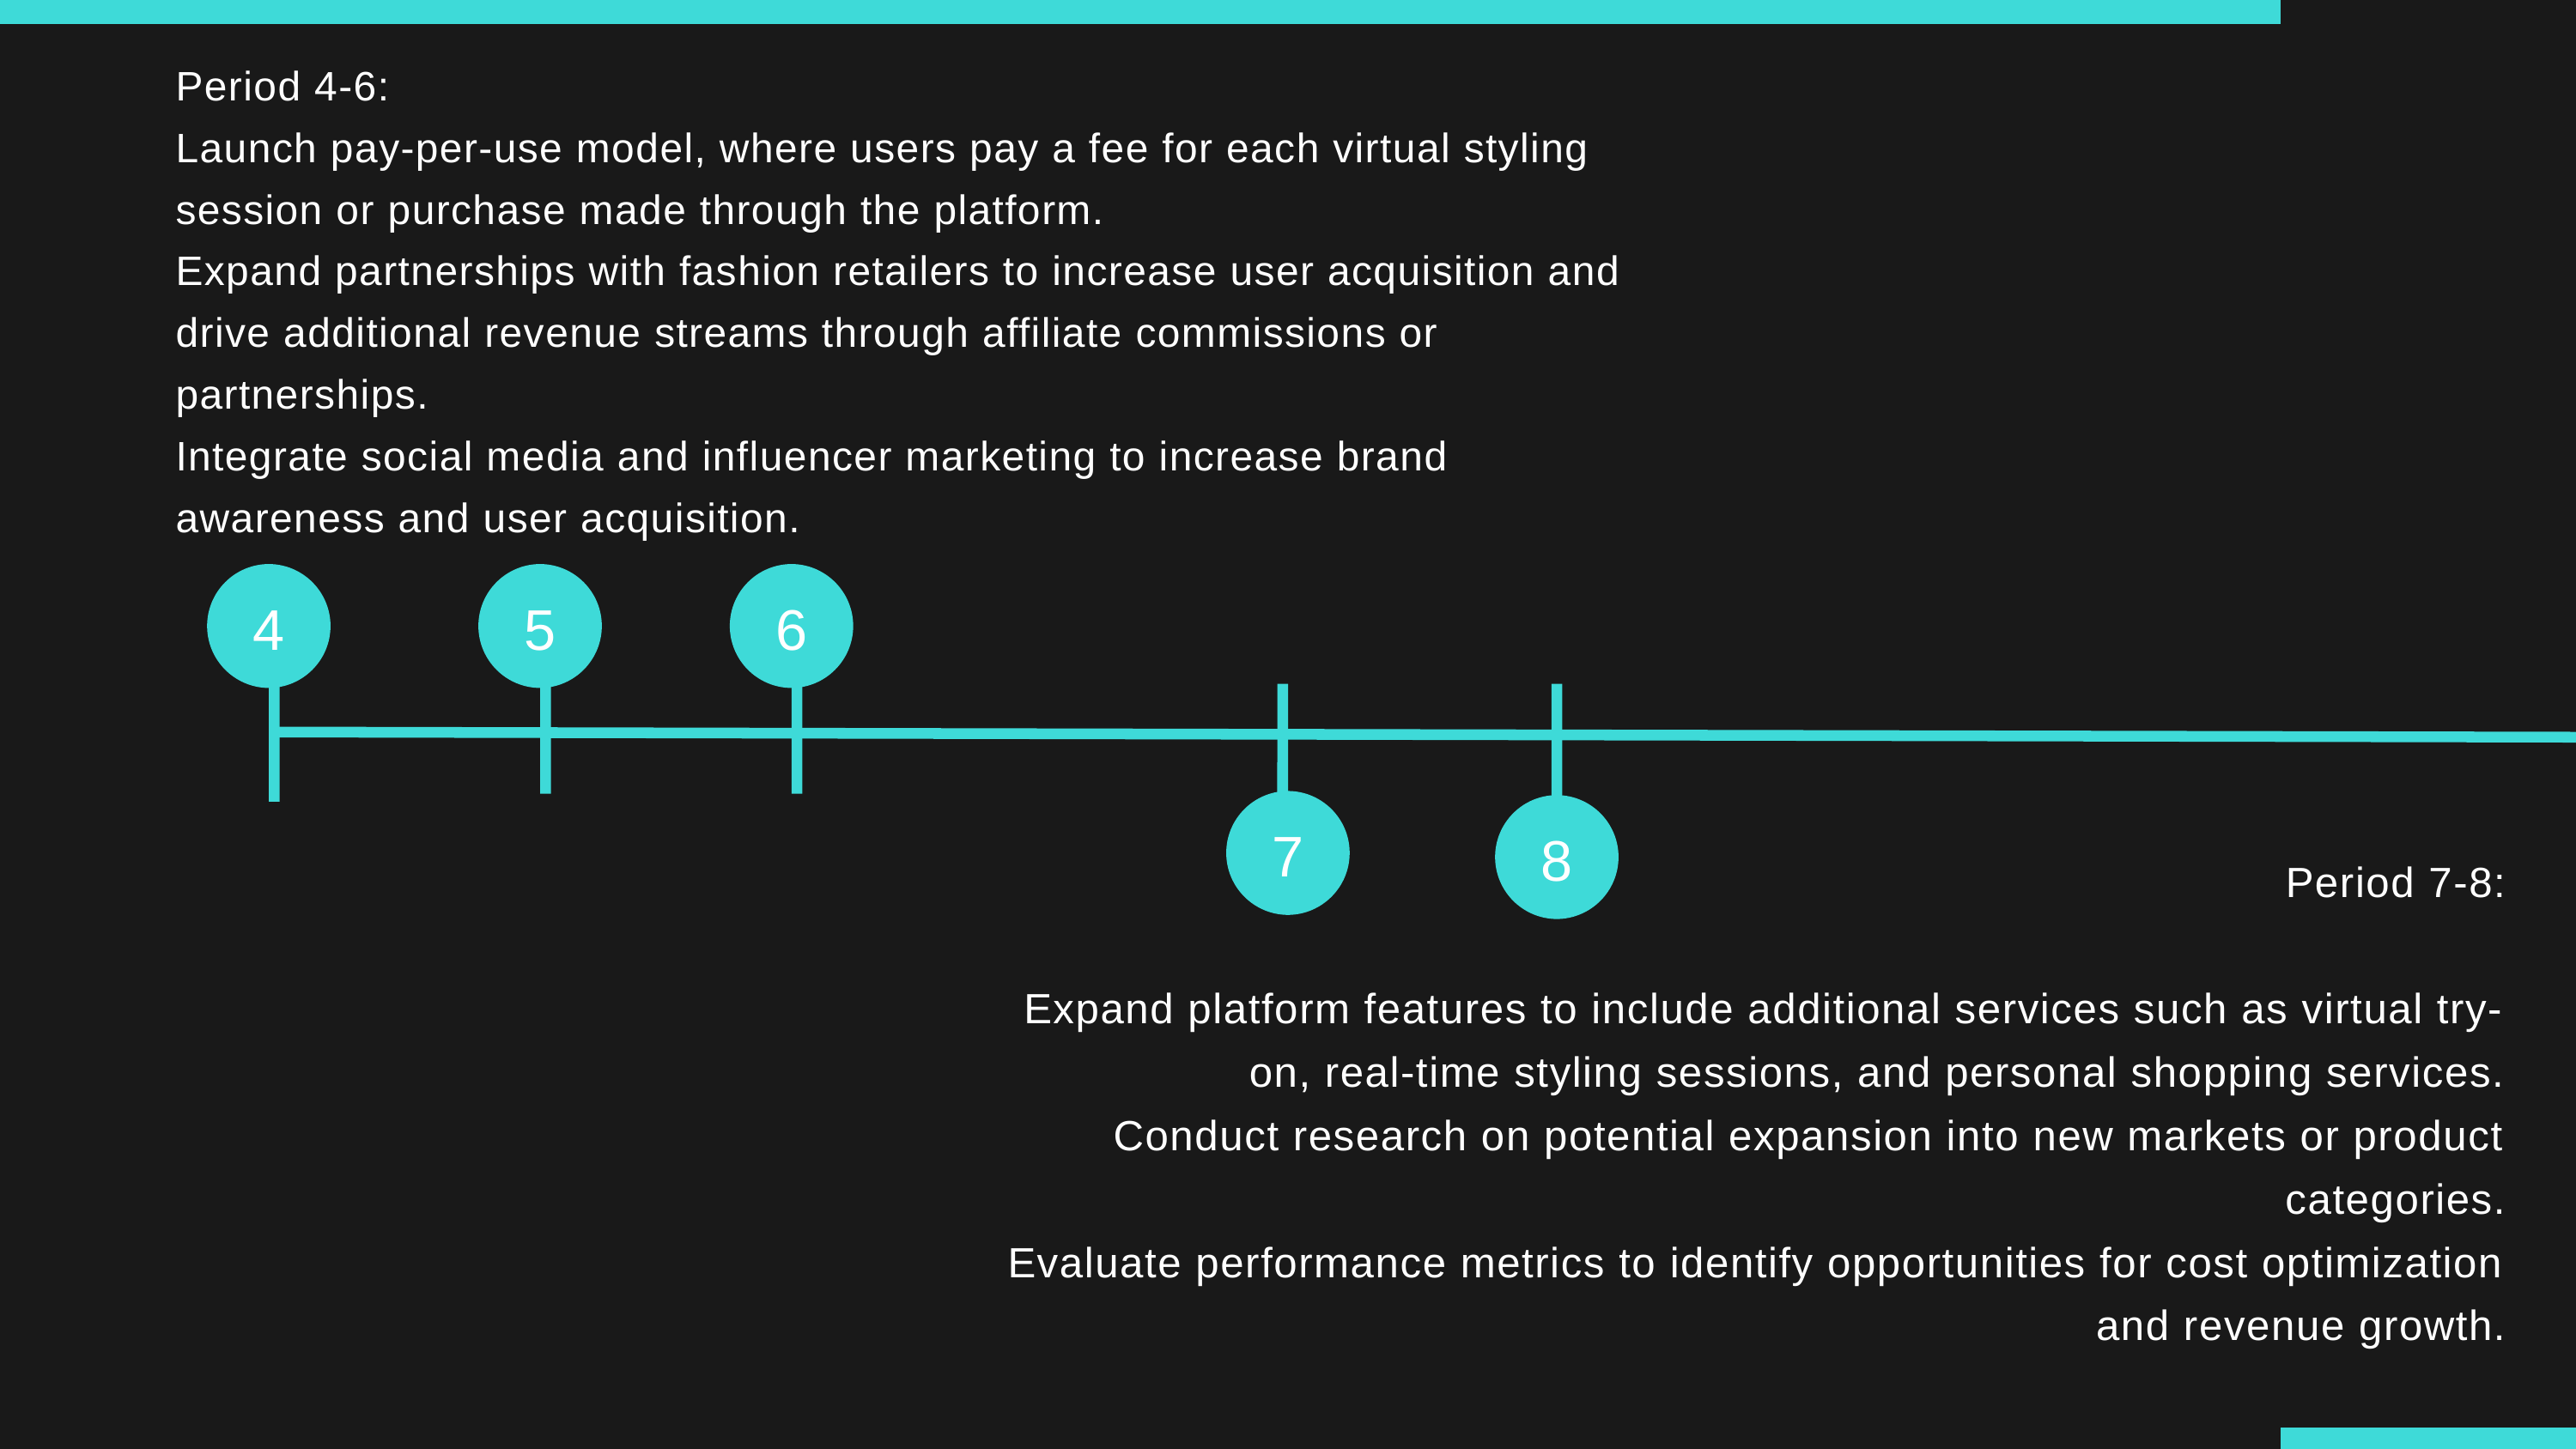

Period 4-6:
Launch pay-per-use model, where users pay a fee for each virtual styling session or purchase made through the platform.
Expand partnerships with fashion retailers to increase user acquisition and drive additional revenue streams through affiliate commissions or partnerships.
Integrate social media and influencer marketing to increase brand awareness and user acquisition.

4

5

6

7

8
Period 7-8:

Expand platform features to include additional services such as virtual try-on, real-time styling sessions, and personal shopping services.
Conduct research on potential expansion into new markets or product categories.
Evaluate performance metrics to identify opportunities for cost optimization and revenue growth.